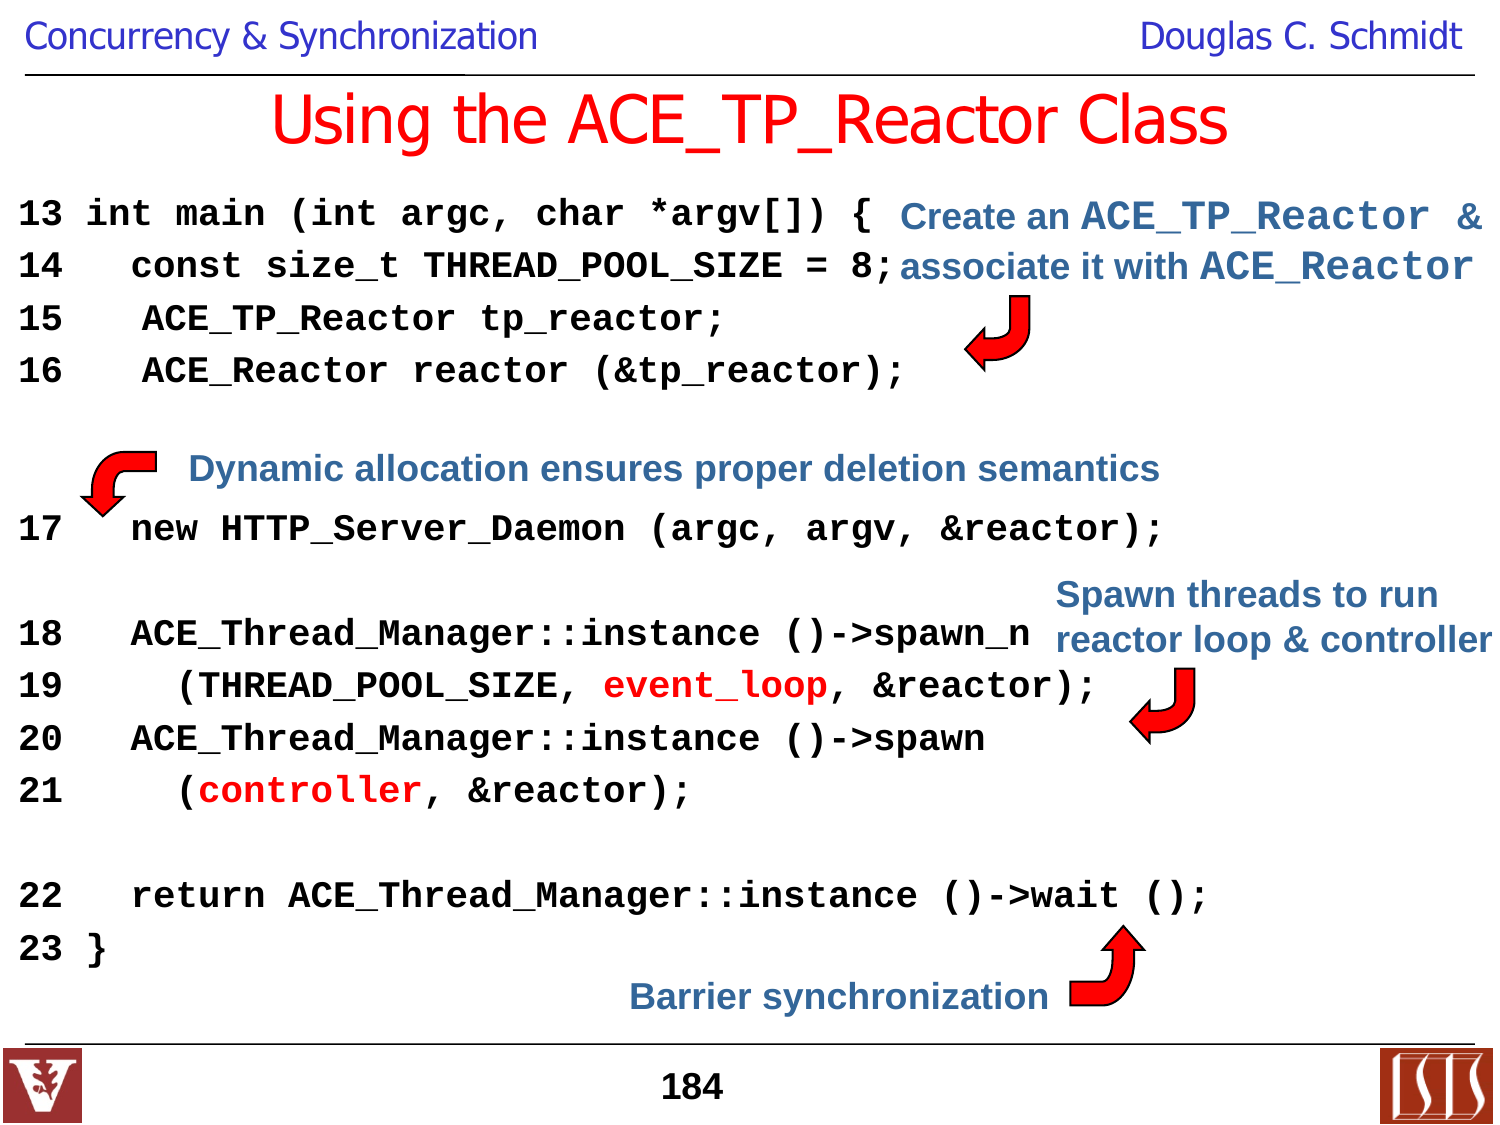

# Using the ACE_TP_Reactor Class
13 int main (int argc, char *argv[]) {
14   const size_t THREAD_POOL_SIZE = 8;
   ACE_TP_Reactor tp_reactor;
   ACE_Reactor reactor (&tp_reactor);

17   new HTTP_Server_Daemon (argc, argv, &reactor);

18   ACE_Thread_Manager::instance ()->spawn_n
19     (THREAD_POOL_SIZE, event_loop, &reactor);
20   ACE_Thread_Manager::instance ()->spawn
21     (controller, &reactor);

22   return ACE_Thread_Manager::instance ()->wait ();
23 }

Create an ACE_TP_Reactor & associate it with ACE_Reactor

Dynamic allocation ensures proper deletion semantics

Spawn threads to run reactor loop & controller

Barrier synchronization